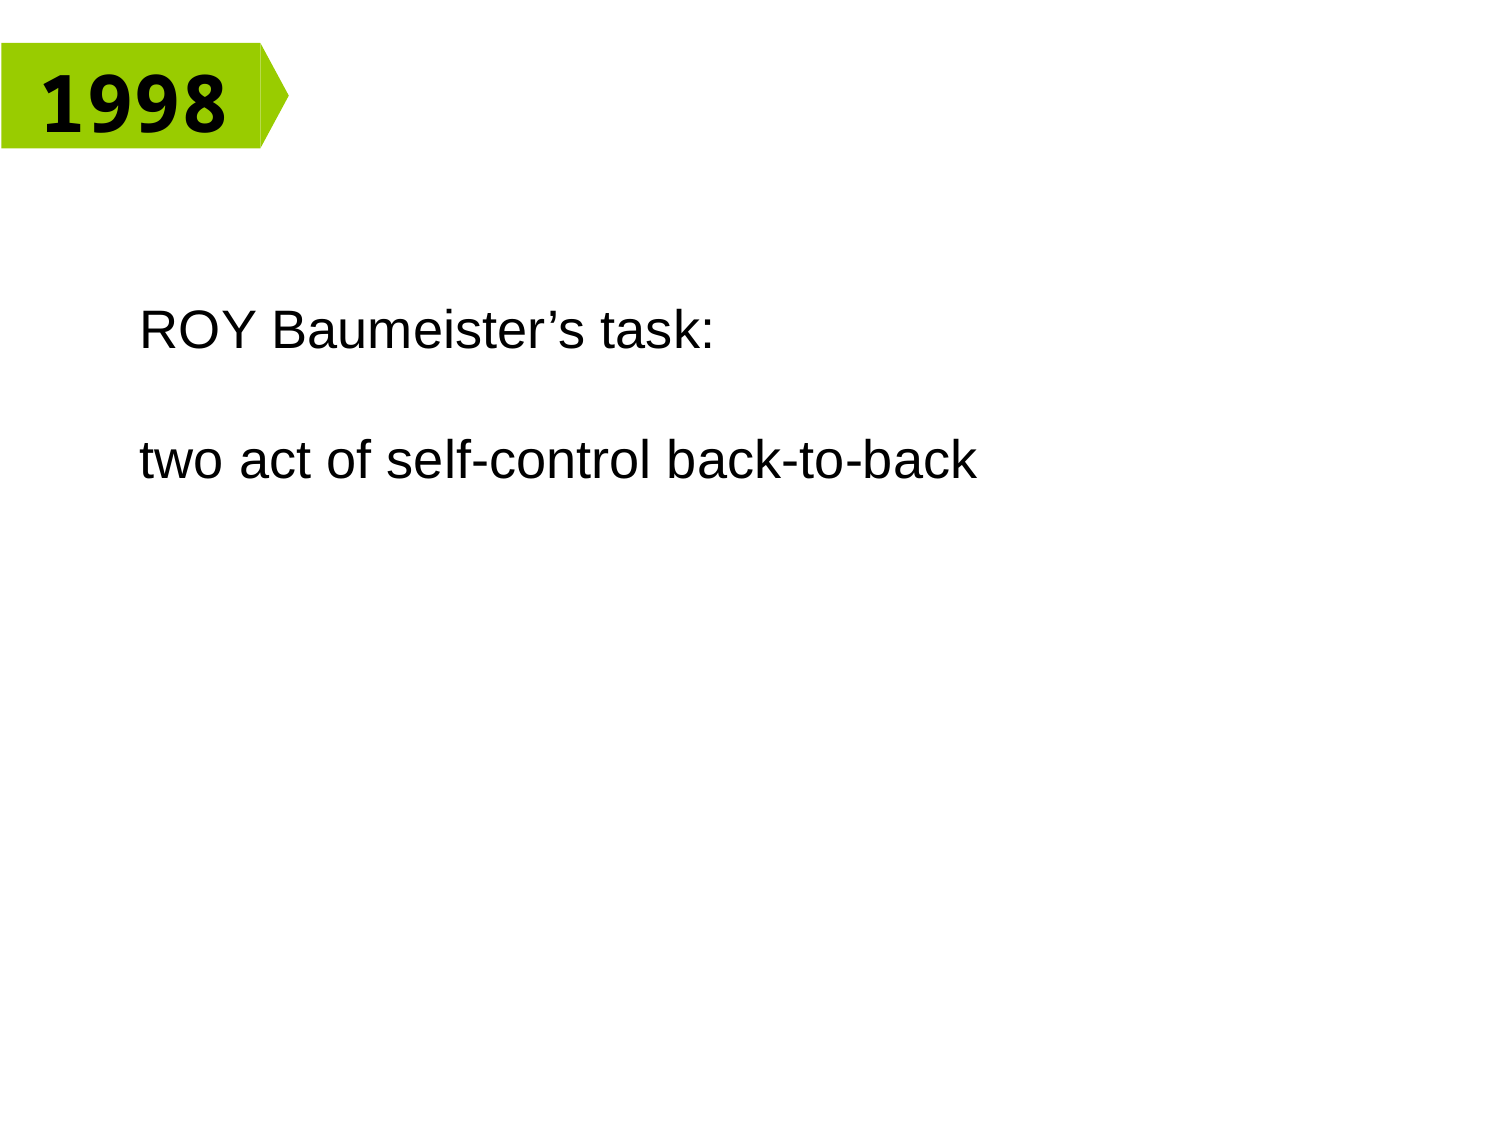

1998

ROY Baumeister’s task:

two act of self-control back-to-back